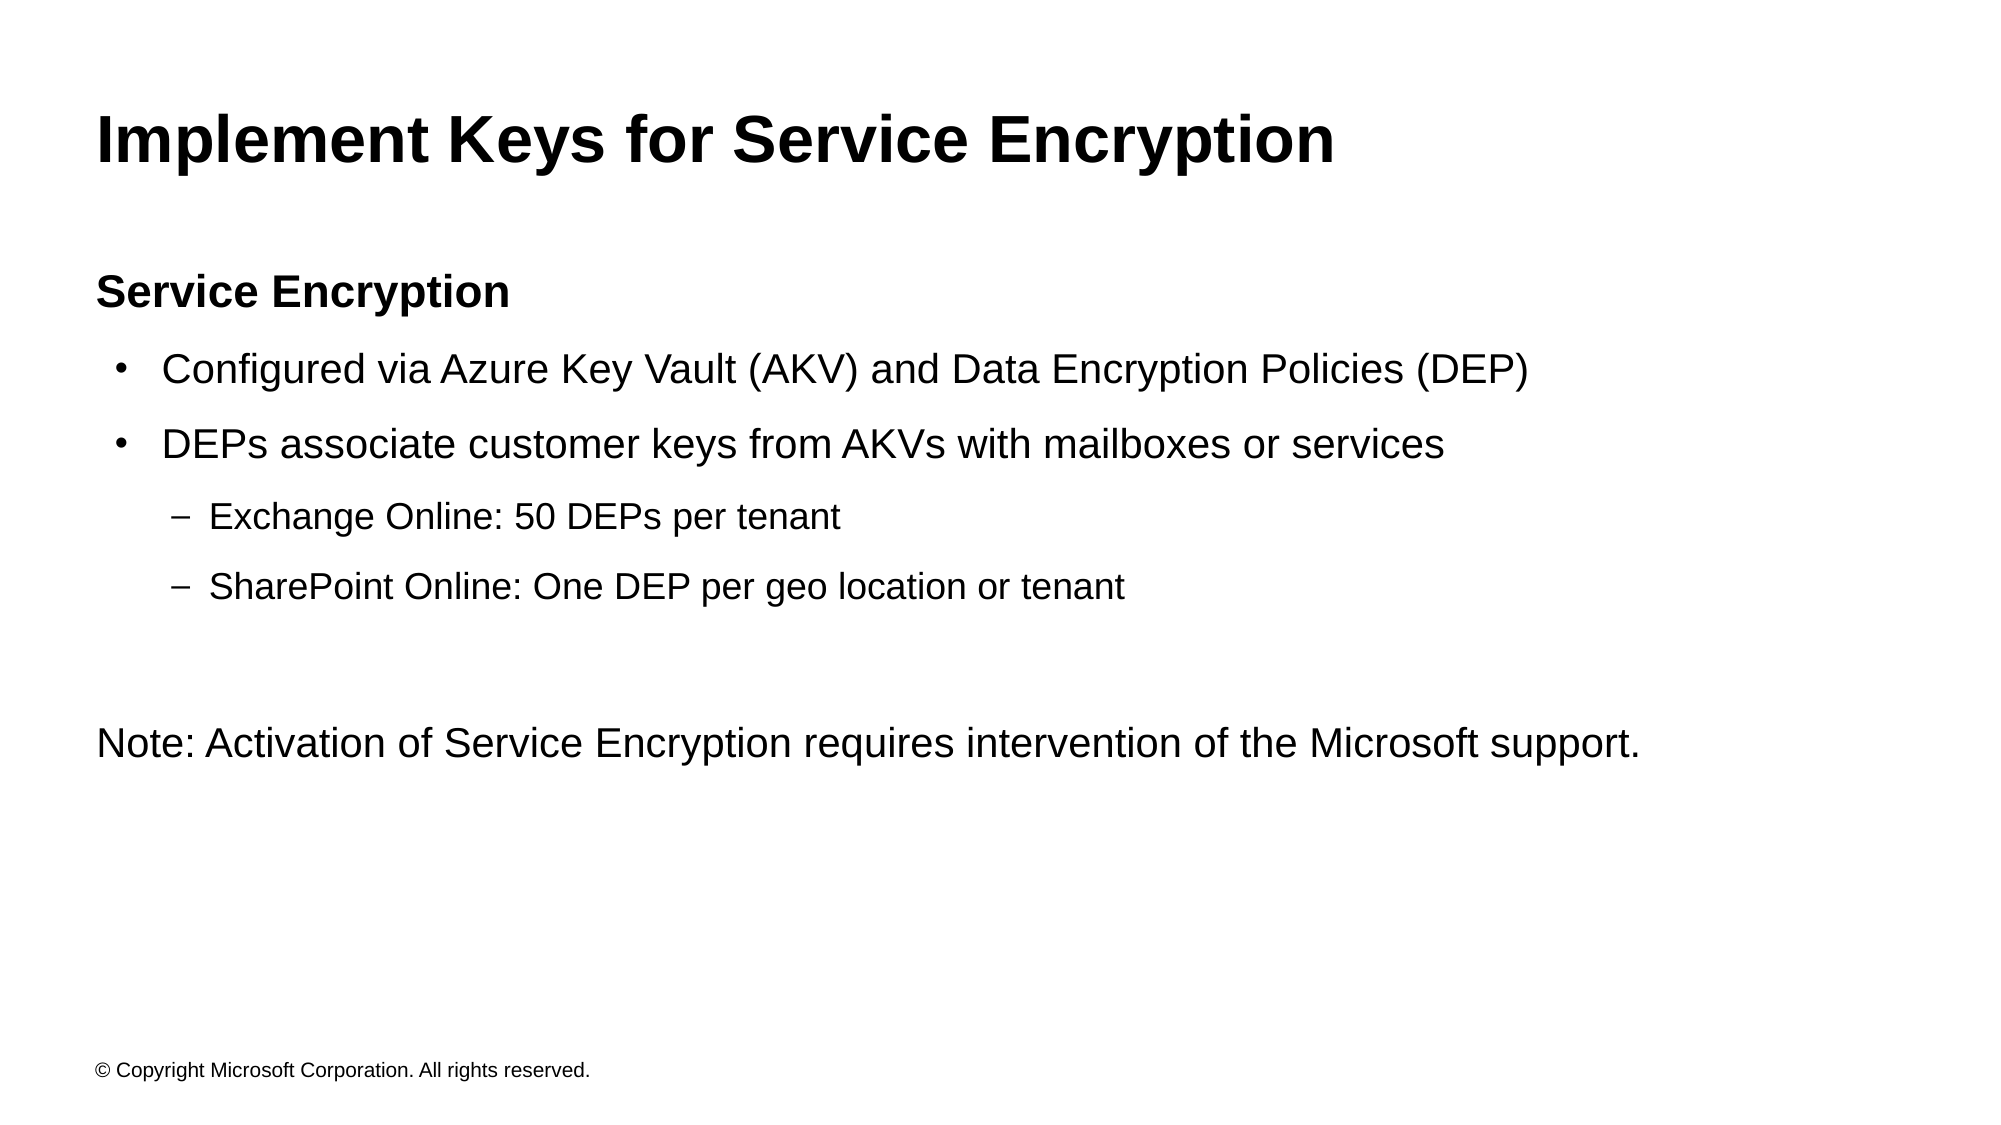

# Implement Keys for Service Encryption
Service Encryption
Configured via Azure Key Vault (AKV) and Data Encryption Policies (DEP)
DEPs associate customer keys from AKVs with mailboxes or services
Exchange Online: 50 DEPs per tenant
SharePoint Online: One DEP per geo location or tenant
Note: Activation of Service Encryption requires intervention of the Microsoft support.